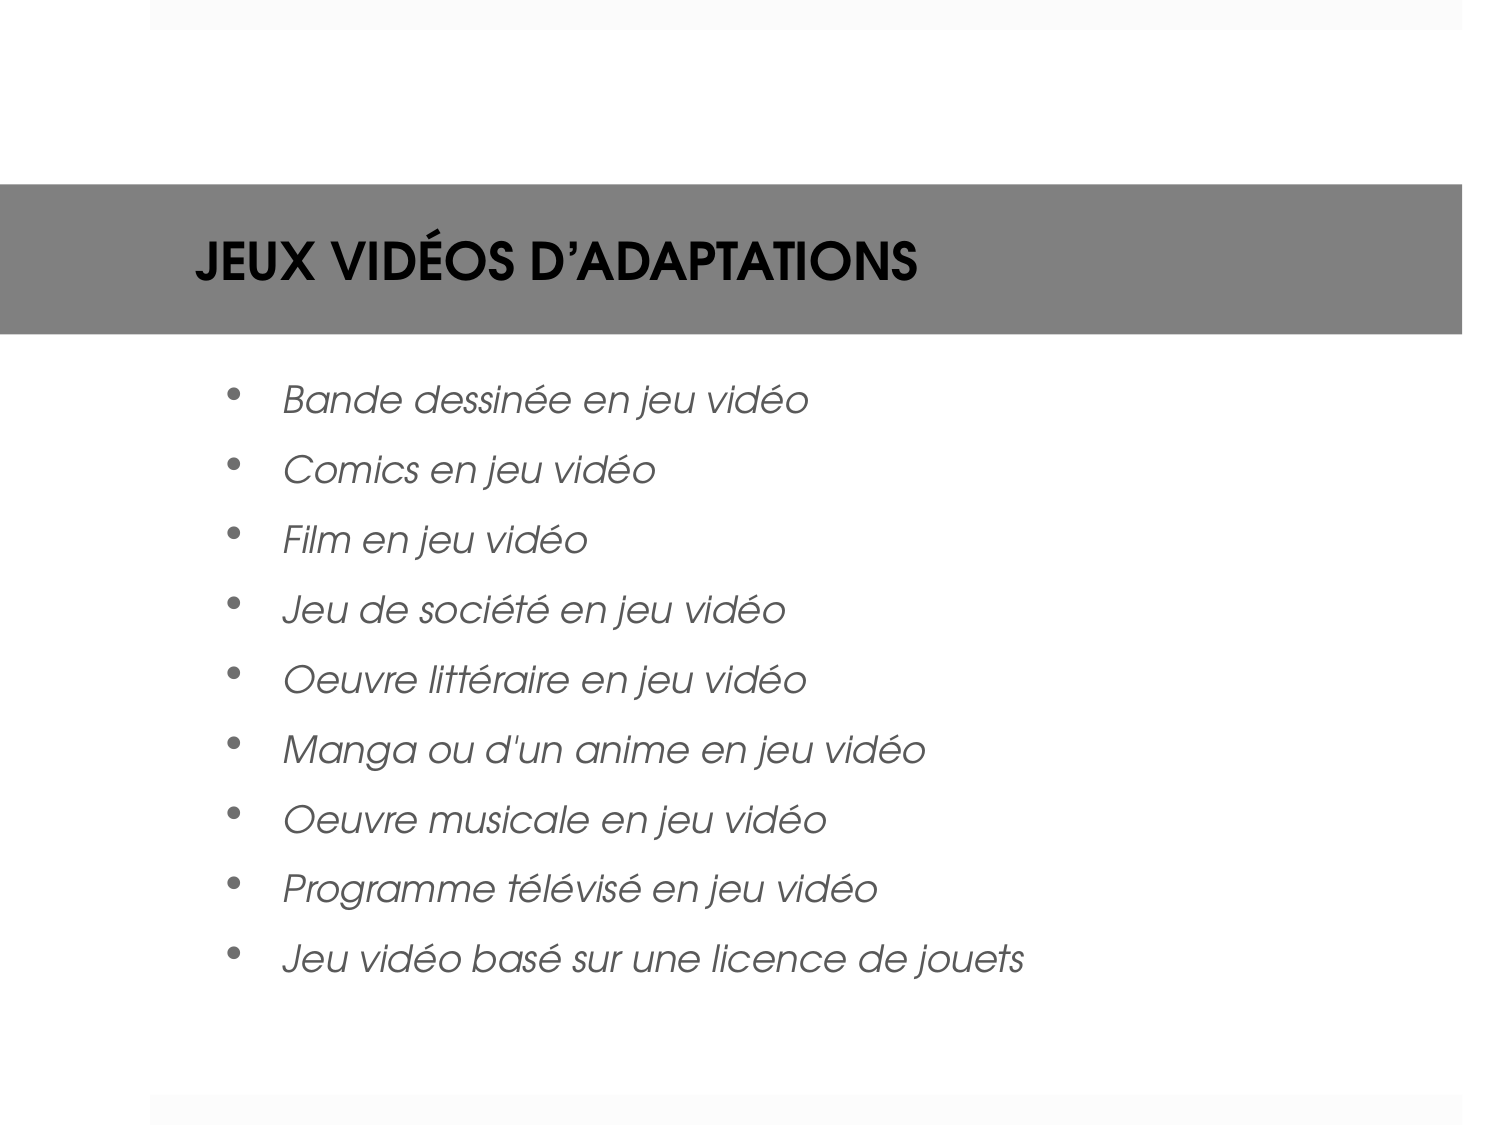

# jeux vidéos d’ADAPTATIONS
Bande dessinée en jeu vidéo‎
Comics en jeu vidéo‎
Film en jeu vidéo
Jeu de société en jeu vidéo‎
Oeuvre littéraire en jeu vidéo
Manga ou d'un anime en jeu vidéo
Oeuvre musicale en jeu vidéo
Programme télévisé en jeu vidéo
Jeu vidéo basé sur une licence de jouets‎